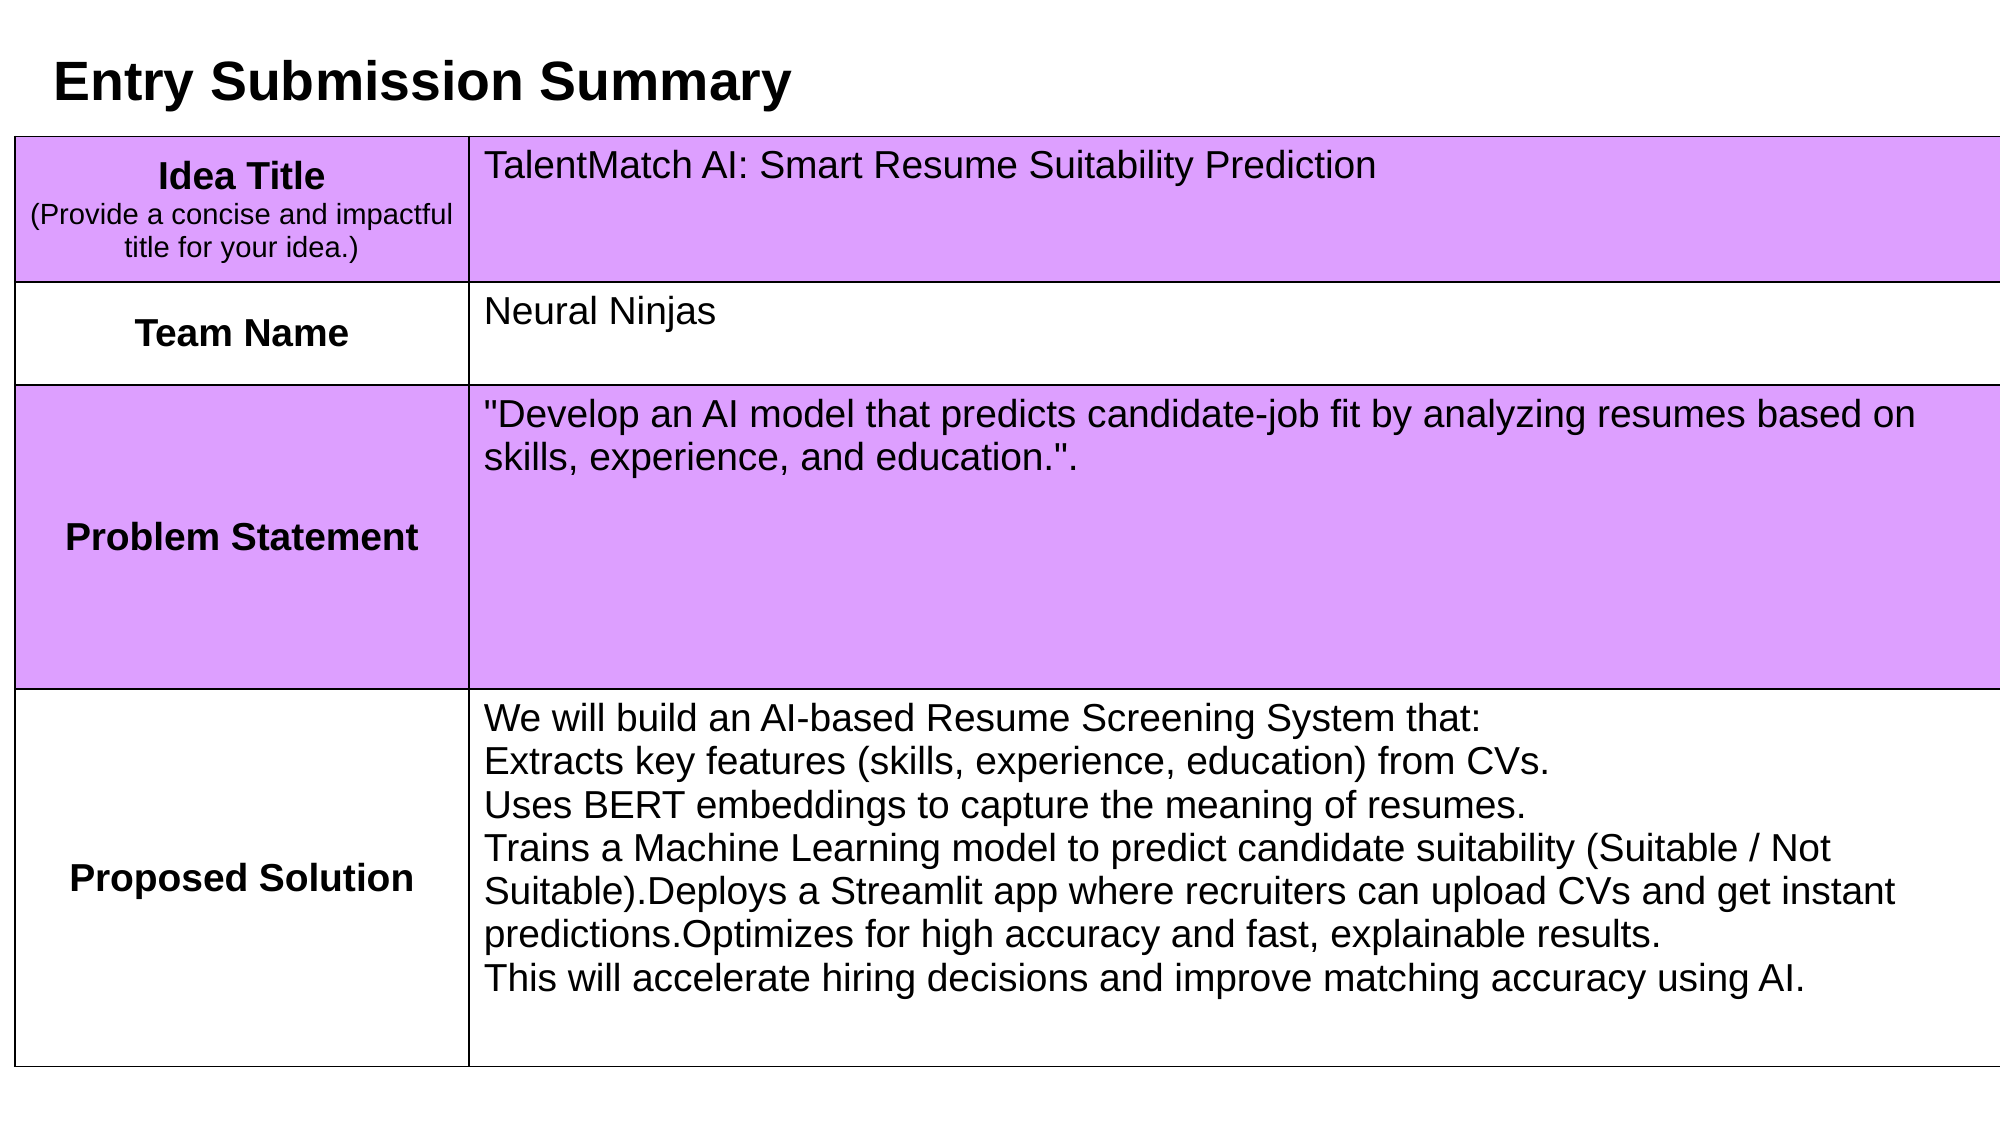

Entry Submission Summary
| Idea Title (Provide a concise and impactful title for your idea.) | TalentMatch AI: Smart Resume Suitability Prediction |
| --- | --- |
| Team Name | Neural Ninjas |
| Problem Statement | "Develop an AI model that predicts candidate-job fit by analyzing resumes based on skills, experience, and education.". |
| Proposed Solution | We will build an AI-based Resume Screening System that: Extracts key features (skills, experience, education) from CVs. Uses BERT embeddings to capture the meaning of resumes. Trains a Machine Learning model to predict candidate suitability (Suitable / Not Suitable).Deploys a Streamlit app where recruiters can upload CVs and get instant predictions.Optimizes for high accuracy and fast, explainable results. This will accelerate hiring decisions and improve matching accuracy using AI. |